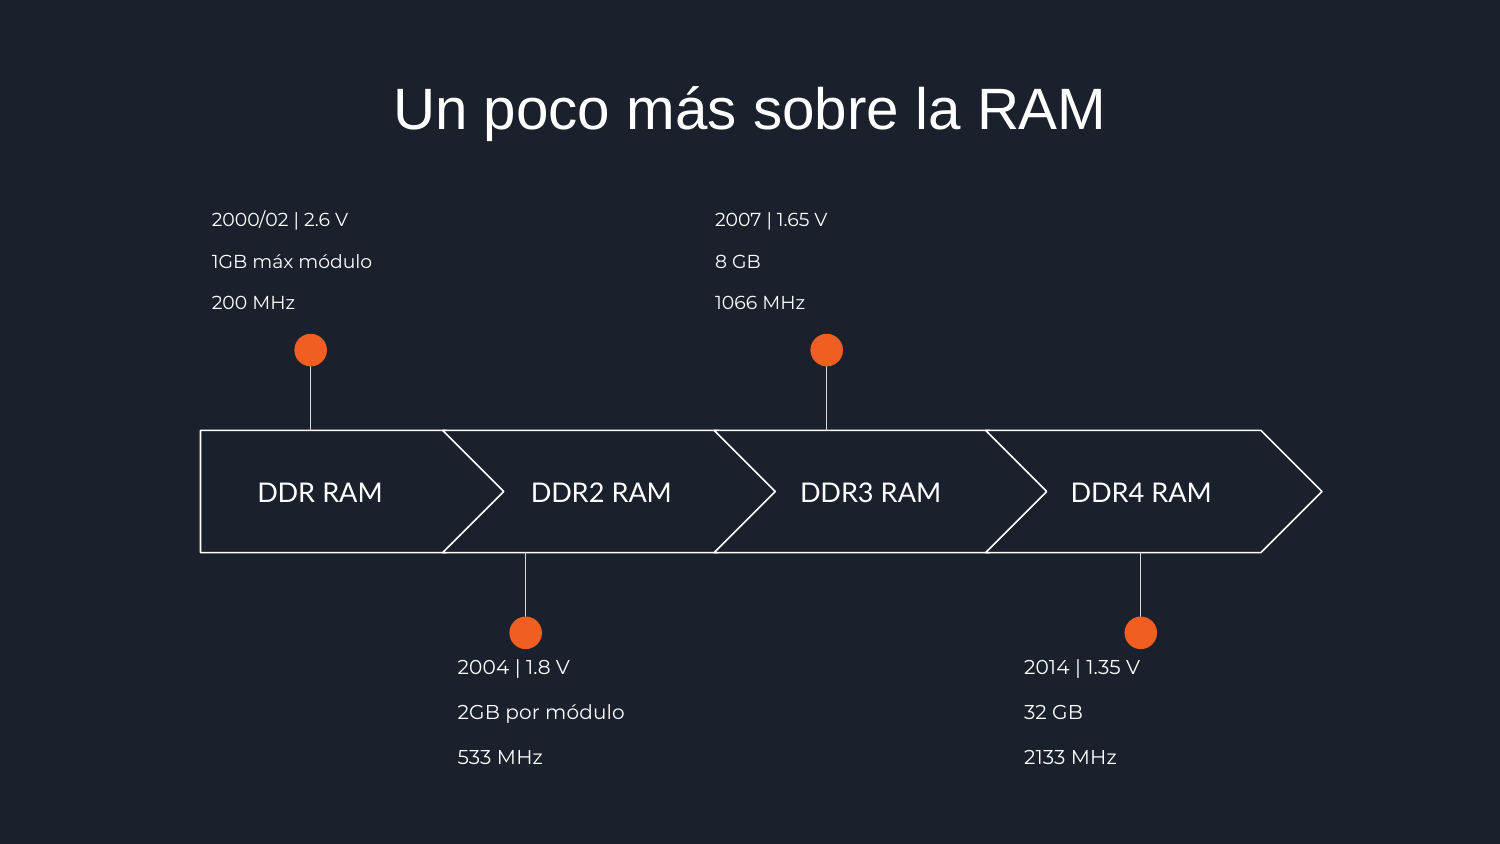

Un poco más sobre la RAM
2000/02 | 2.6 V
1GB máx módulo
200 MHz
2007 | 1.65 V
8 GB
1066 MHz

DDR RAM
DDR2 RAM
DDR3 RAM
DDR4 RAM

2004 | 1.8 V
2GB por módulo
533 MHz
2014 | 1.35 V
32 GB
2133 MHz